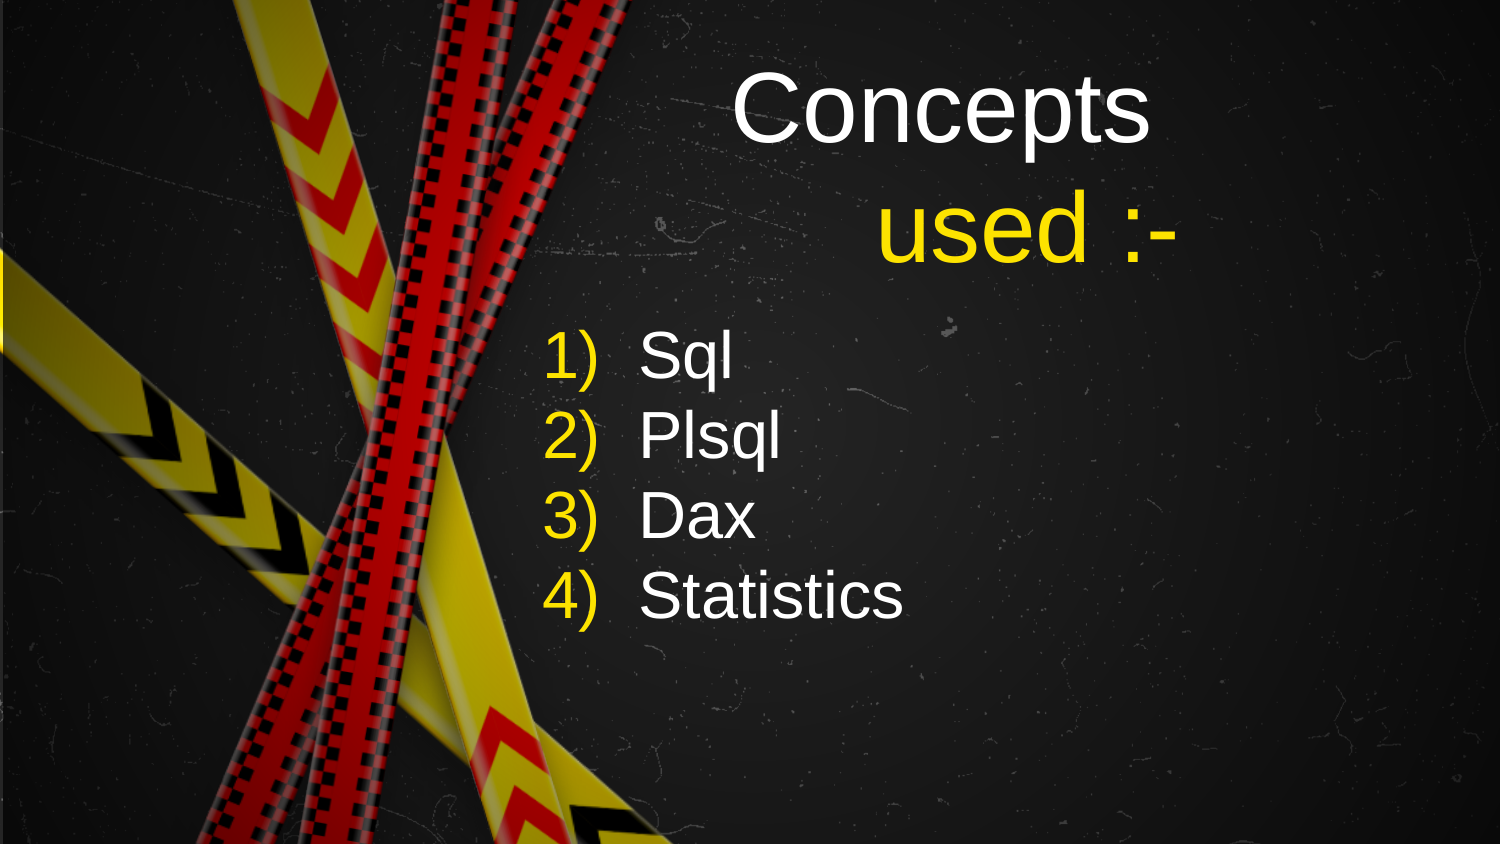

# Concepts used :-
1)  Sql
2)  Plsql
3)  Dax
4)  Statistics